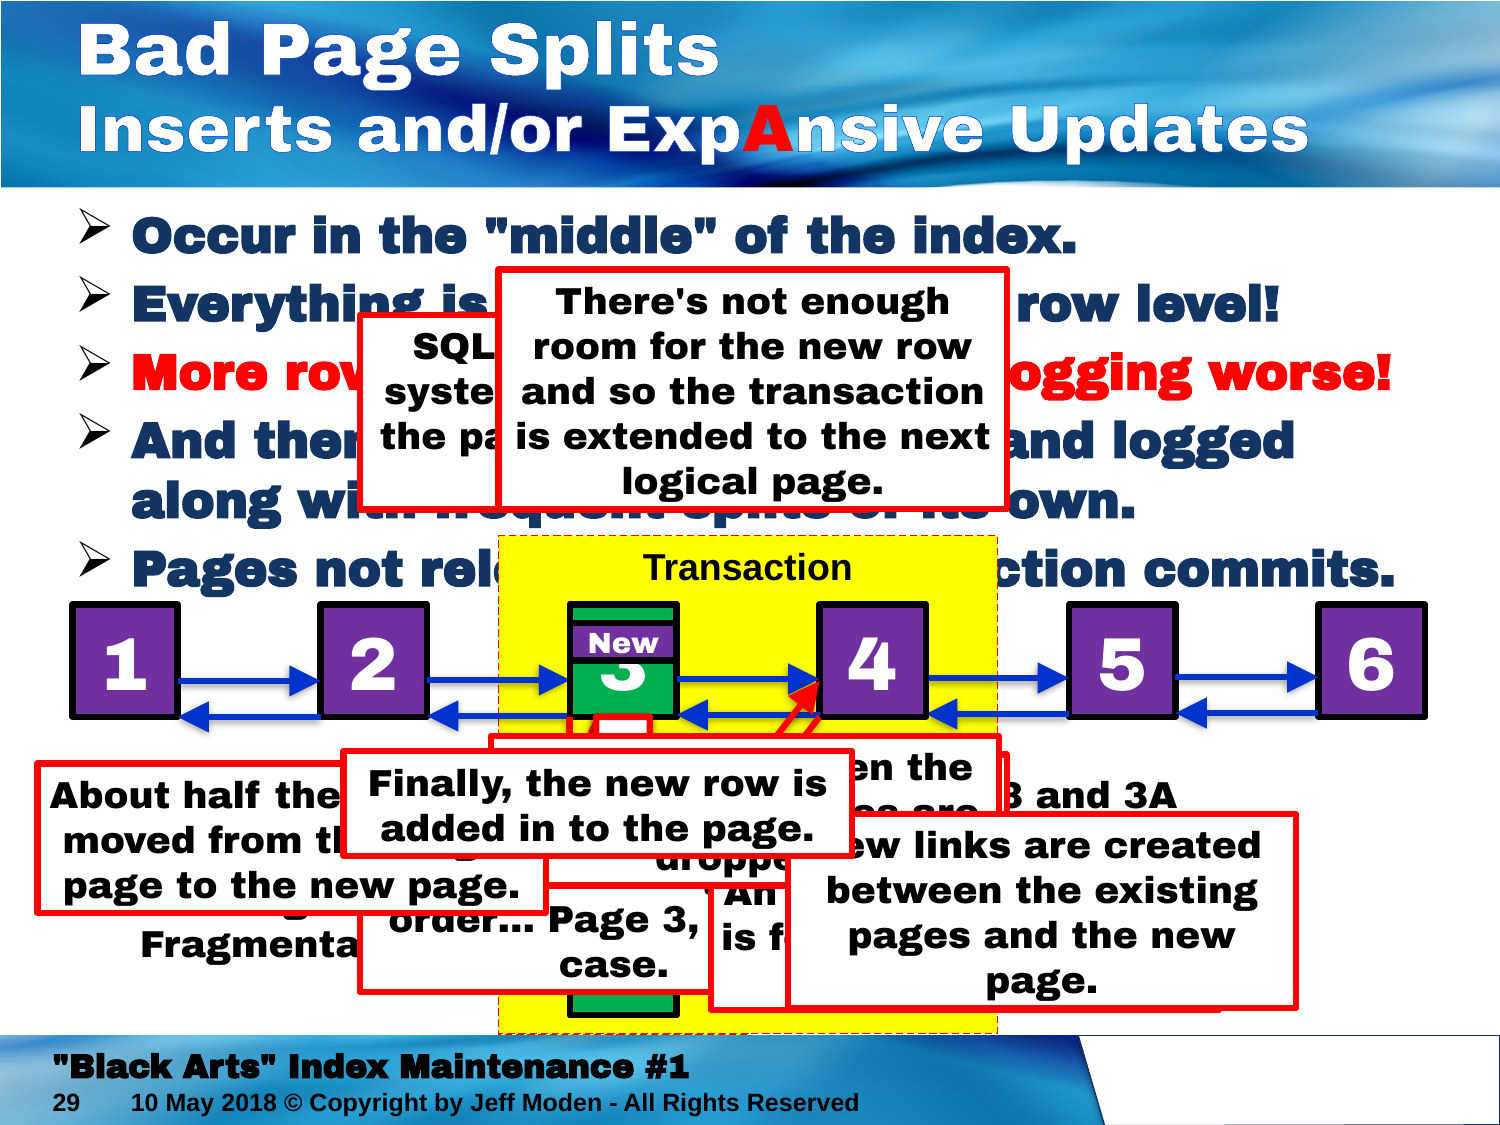

# Bad Page Splits Inserts and/or ExpAnsive Updates
Occur in the "middle" of the index.
Everything is fully logged at the row level!
More rows per page makes the logging worse!
And then the B-Tree is updated and logged along with frequent splits of its own.
Pages not released until transaction commits.
There's not enough room for the new row and so the transaction is extended to the next logical page.
SQL Server starts a system transaction on the page and checks it for space.
Transaction
Transaction
1
2
3
3
4
5
6
New

The links between the two existing pages are dropped.
Finally, the new row is added in to the page.
SQL Server will insert a new row on a page in the correct logical order… Page 3, in this case.
All pages are doubly linked to each other.
6 pages…
Filled to capacity
About half the rows are moved from the target page to the new page.
Pages 3 and 3A suffer "Physical" Fragmentation because they are no longer full.
Pages 3, 3A, and 4 are all part of "Logical Fragmentation"
New links are created  between the existing pages and the new page.
An existing empty page is found or a new one is created.
Empty
Page
3A
"Black Arts" Index Maintenance #1
29
10 May 2018 © Copyright by Jeff Moden - All Rights Reserved